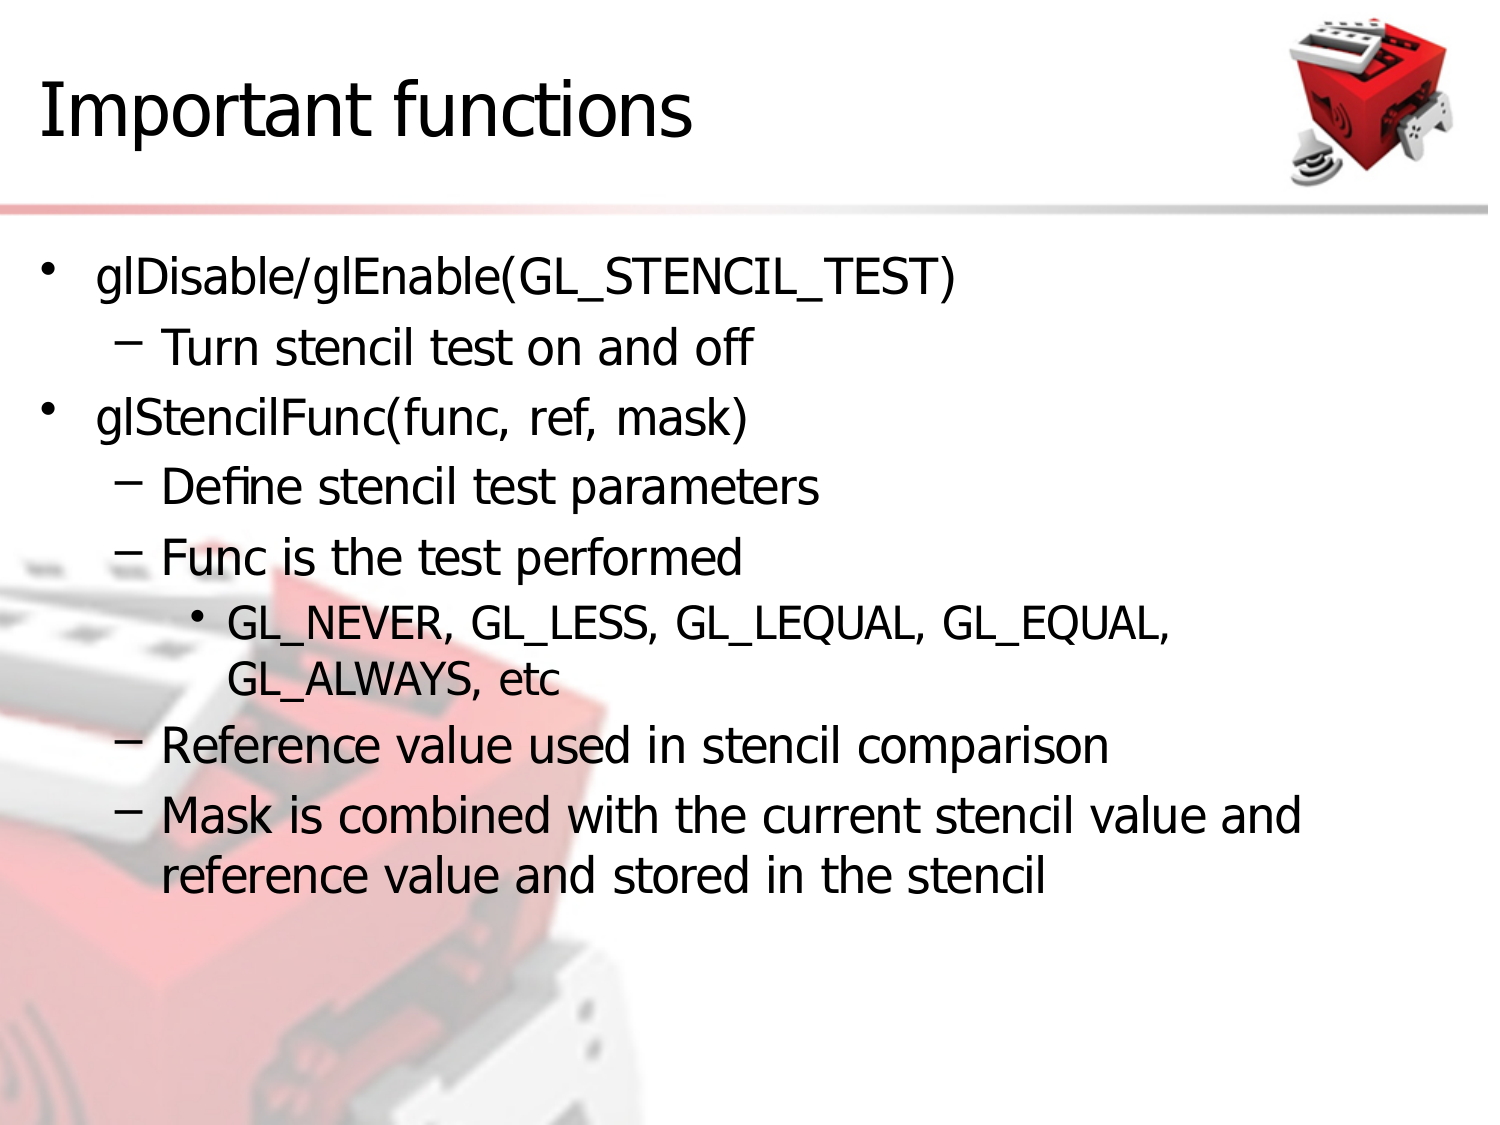

# Important functions
glDisable/glEnable(GL_STENCIL_TEST)
Turn stencil test on and off
glStencilFunc(func, ref, mask)
Define stencil test parameters
Func is the test performed
GL_NEVER, GL_LESS, GL_LEQUAL, GL_EQUAL, GL_ALWAYS, etc
Reference value used in stencil comparison
Mask is combined with the current stencil value and reference value and stored in the stencil